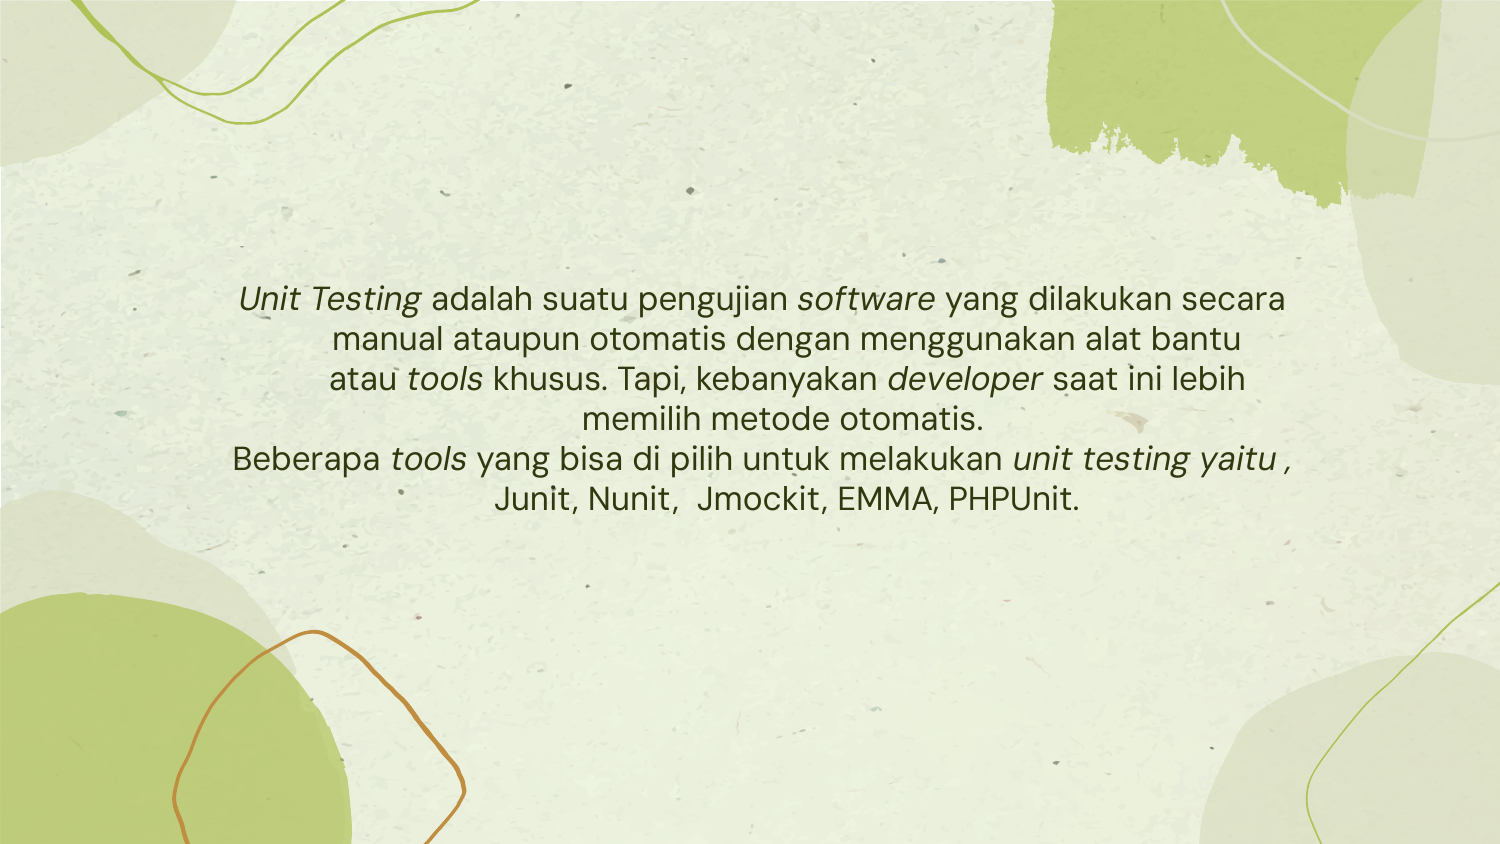

Unit Testing adalah suatu pengujian software yang dilakukan secara manual ataupun otomatis dengan menggunakan alat bantu atau tools khusus. Tapi, kebanyakan developer saat ini lebih memilih metode otomatis.
Beberapa tools yang bisa di pilih untuk melakukan unit testing yaitu , Junit, Nunit,  Jmockit, EMMA, PHPUnit.